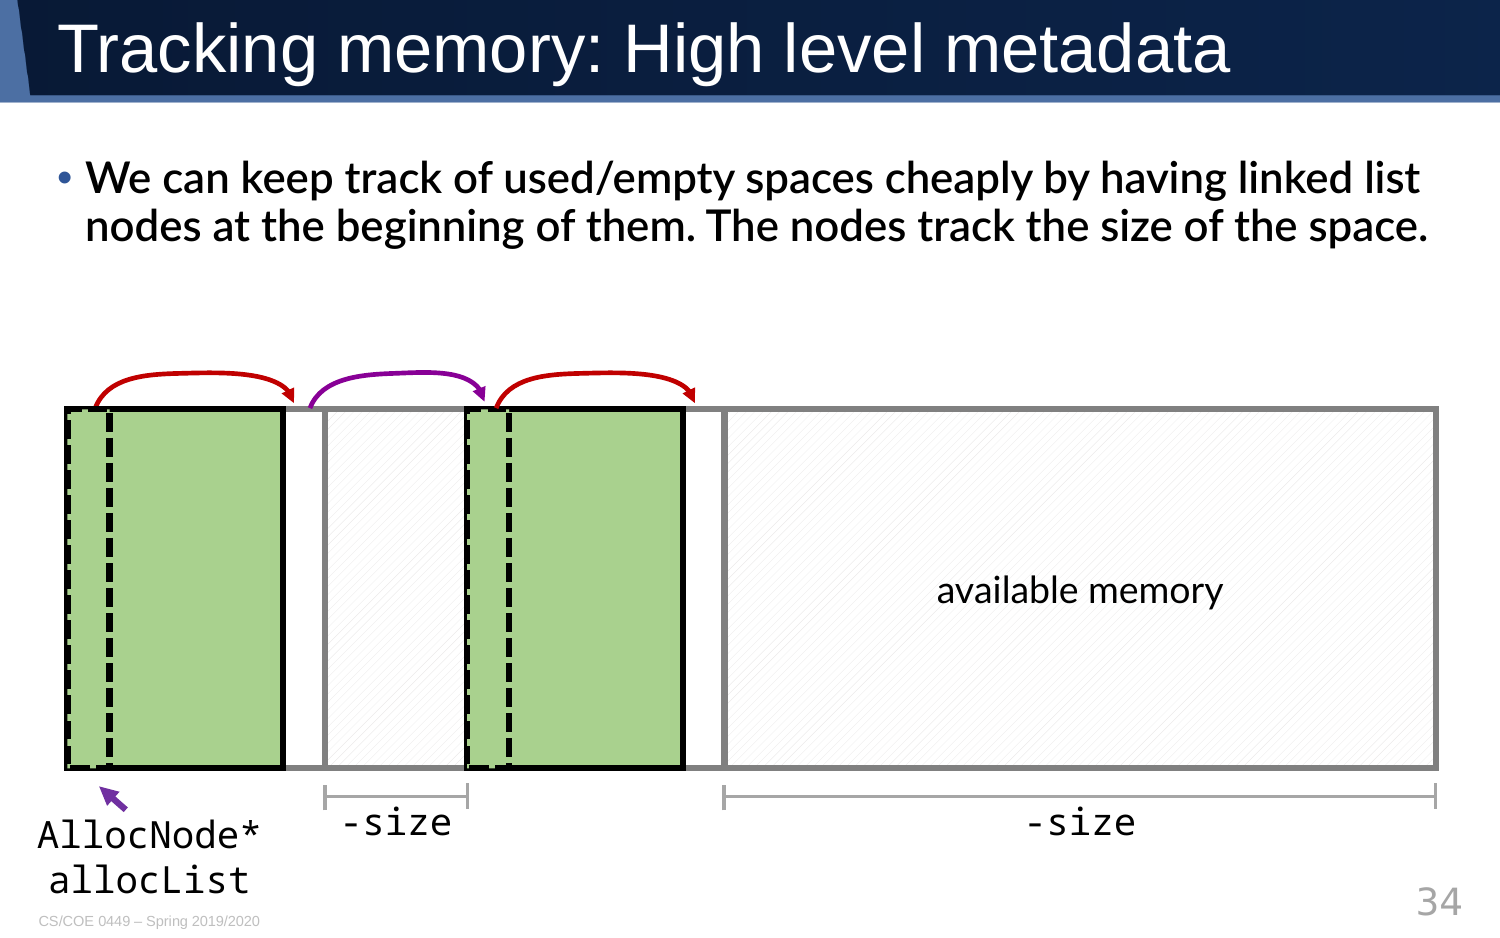

# Tracking memory: High level metadata
We can keep track of used/empty spaces cheaply by having linked list nodes at the beginning of them. The nodes track the size of the space.

available memory
-size
-size
AllocNode*
allocList
34
CS/COE 0449 – Spring 2019/2020